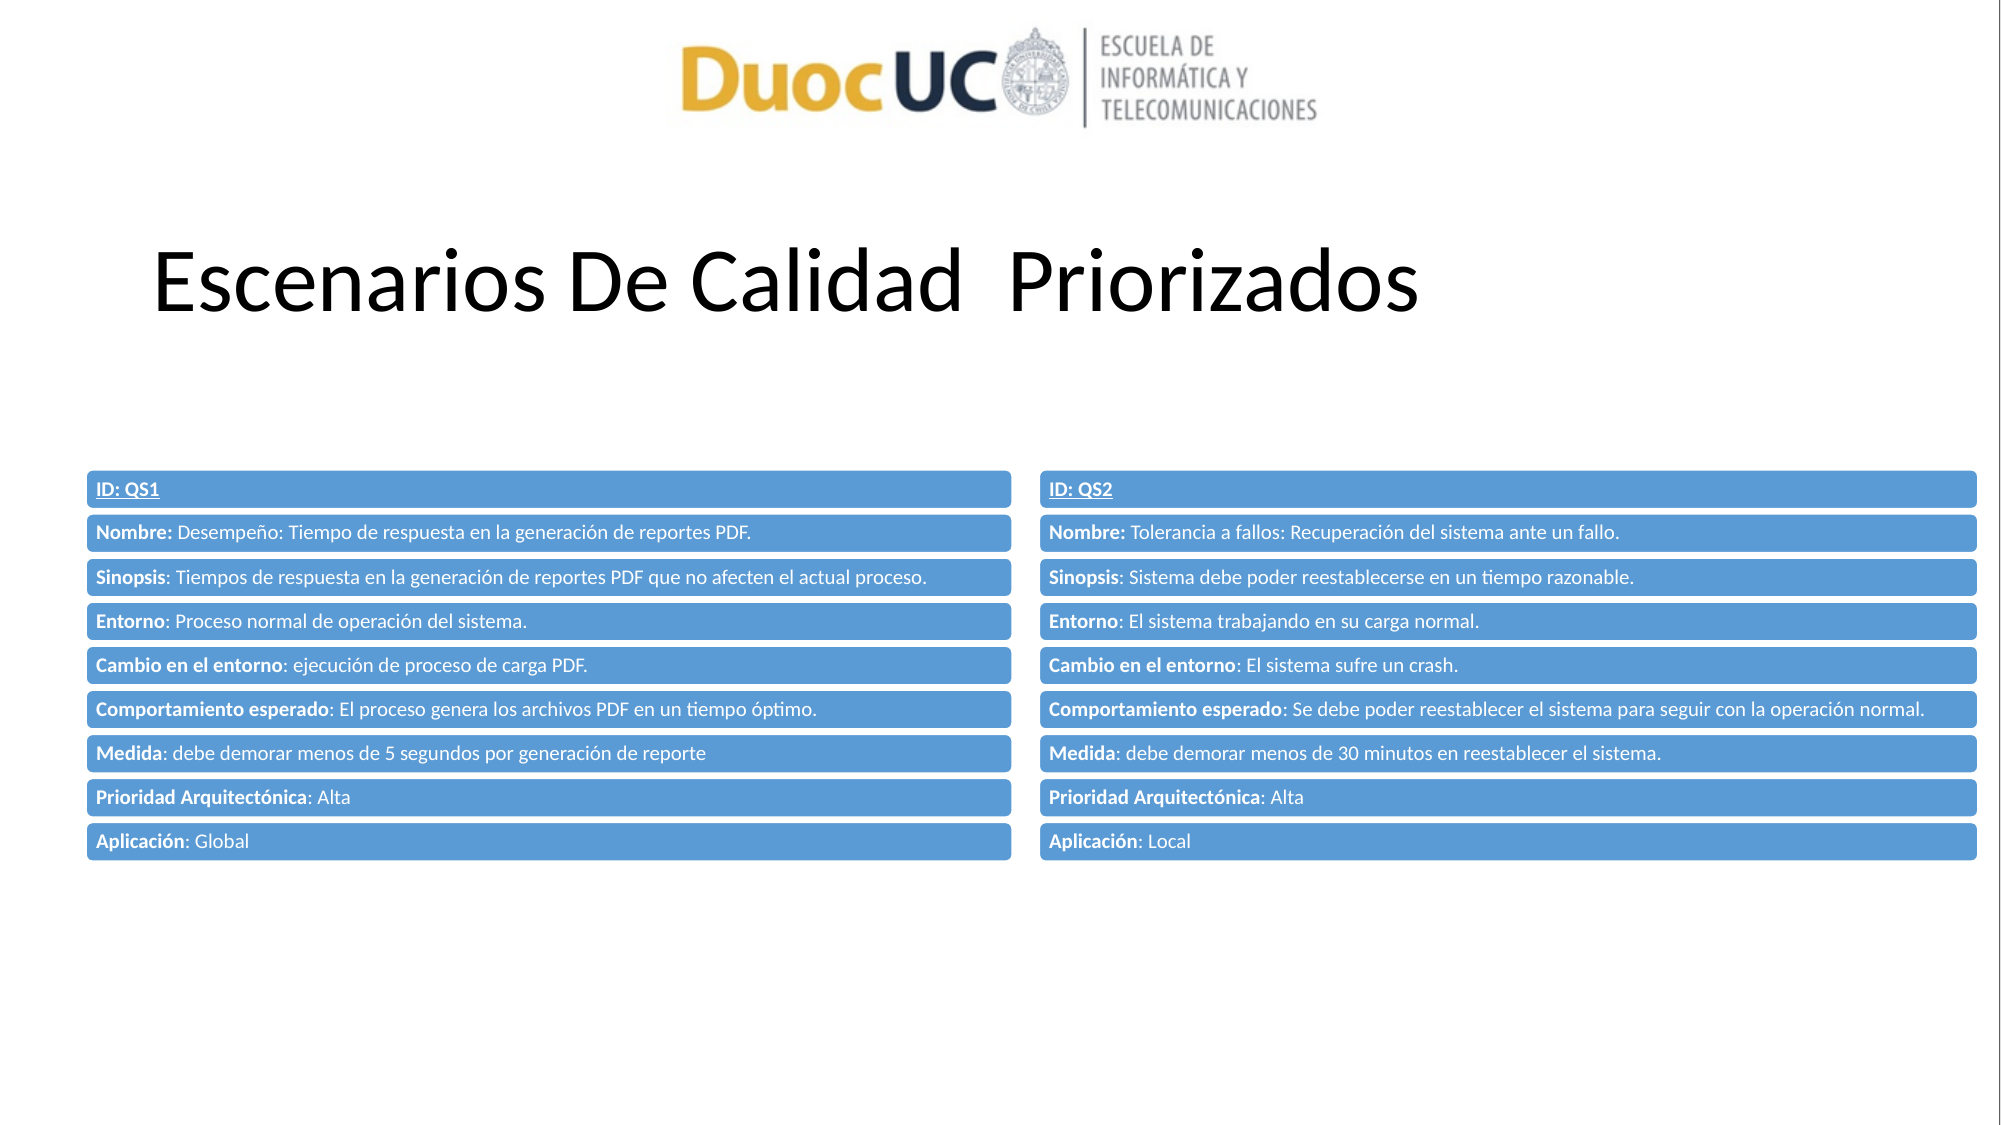

# Escenarios De Calidad  Priorizados
ID: QS1
Nombre: Desempeño: Tiempo de respuesta en la generación de reportes PDF.
Sinopsis: Tiempos de respuesta en la generación de reportes PDF que no afecten el actual proceso.
Entorno: Proceso normal de operación del sistema.
Cambio en el entorno: ejecución de proceso de carga PDF.
Comportamiento esperado: El proceso genera los archivos PDF en un tiempo óptimo.
Medida: debe demorar menos de 5 segundos por generación de reporte
Prioridad Arquitectónica: Alta
Aplicación: Global
ID: QS2
Nombre: Tolerancia a fallos: Recuperación del sistema ante un fallo.
Sinopsis: Sistema debe poder reestablecerse en un tiempo razonable.
Entorno: El sistema trabajando en su carga normal.
Cambio en el entorno: El sistema sufre un crash.
Comportamiento esperado: Se debe poder reestablecer el sistema para seguir con la operación normal.
Medida: debe demorar menos de 30 minutos en reestablecer el sistema.
Prioridad Arquitectónica: Alta
Aplicación: Local